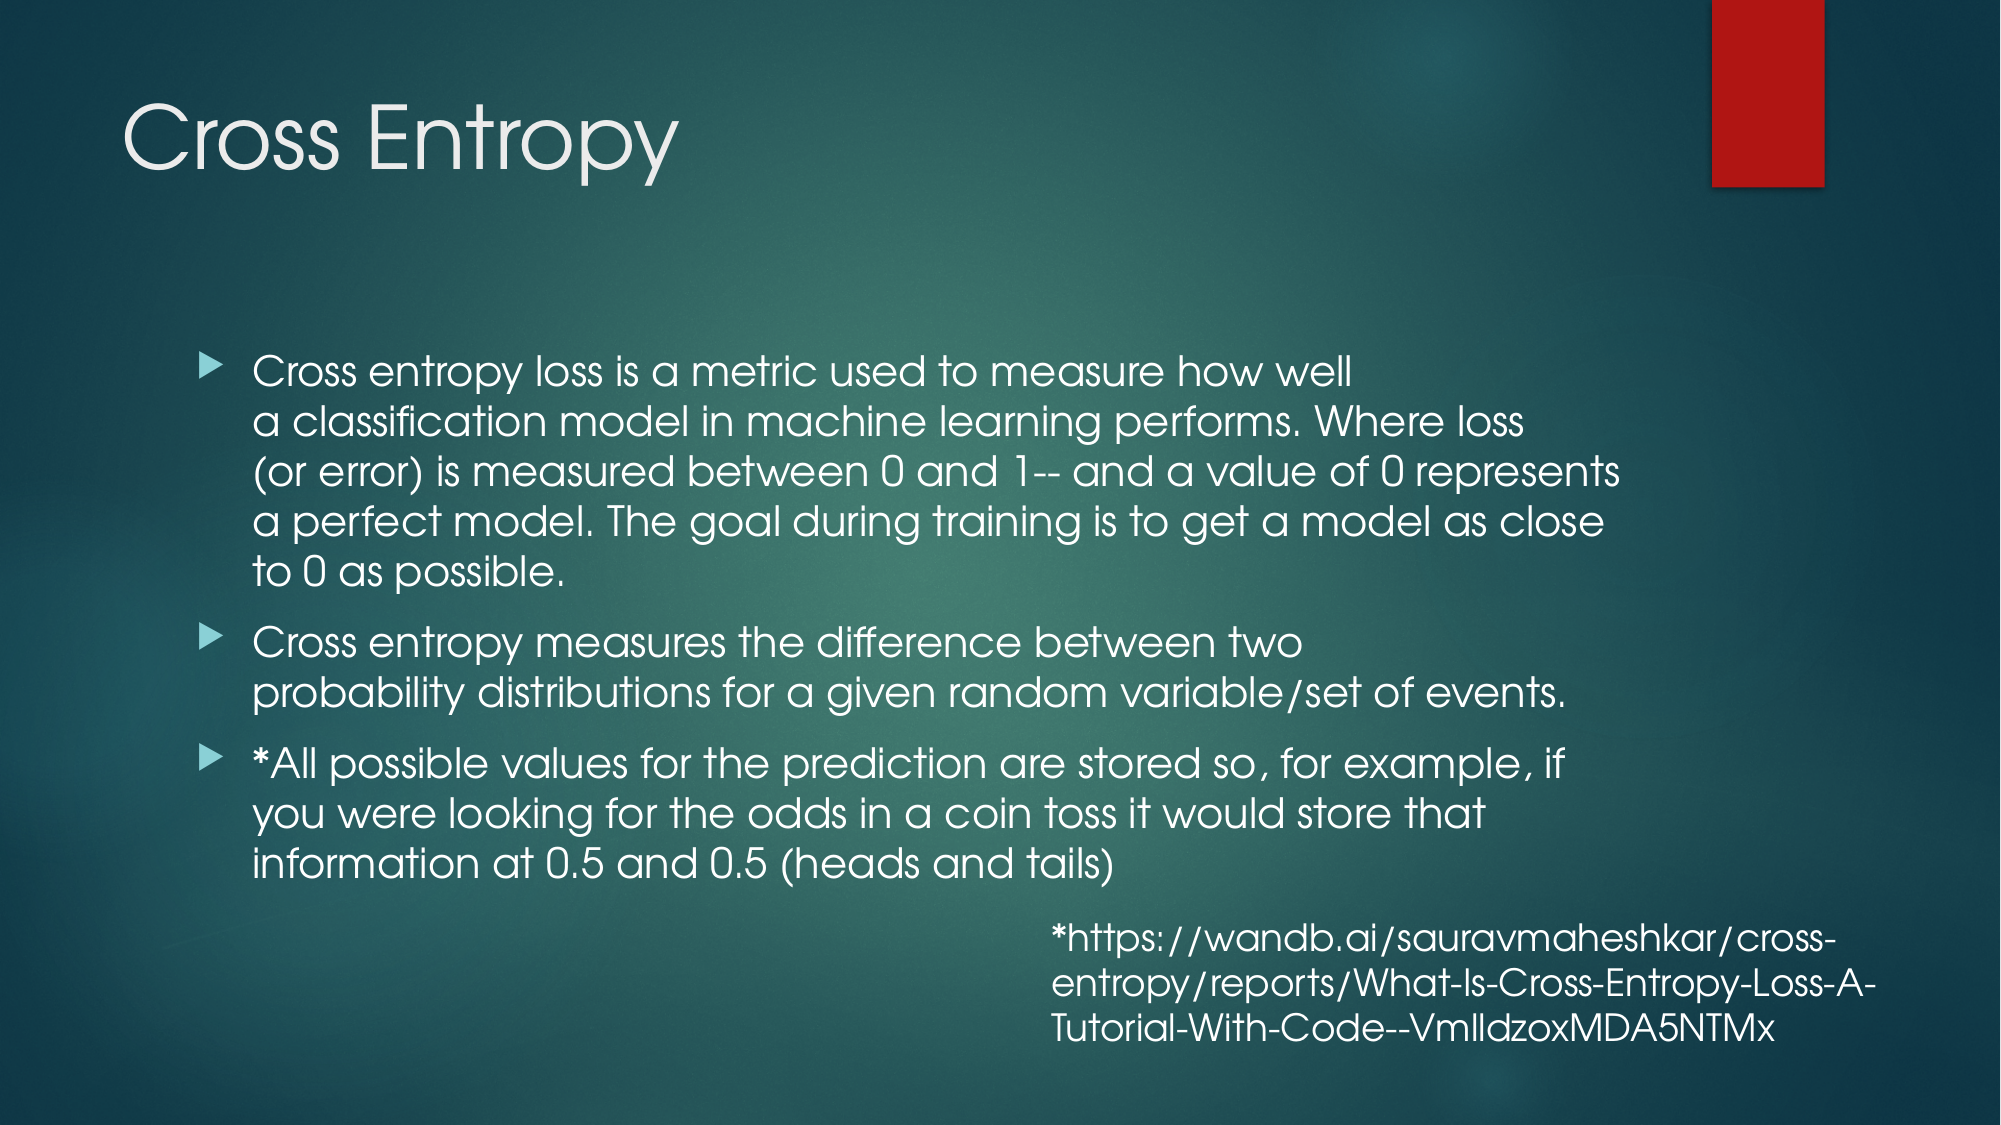

# Cross Entropy
Cross entropy loss is a metric used to measure how well a classification model in machine learning performs. Where loss (or error) is measured between 0 and 1-- and a value of 0 represents a perfect model. The goal during training is to get a model as close to 0 as possible.
Cross entropy measures the difference between two probability distributions for a given random variable/set of events.
*All possible values for the prediction are stored so, for example, if you were looking for the odds in a coin toss it would store that information at 0.5 and 0.5 (heads and tails)
*https://wandb.ai/sauravmaheshkar/cross-entropy/reports/What-Is-Cross-Entropy-Loss-A-Tutorial-With-Code--VmlldzoxMDA5NTMx